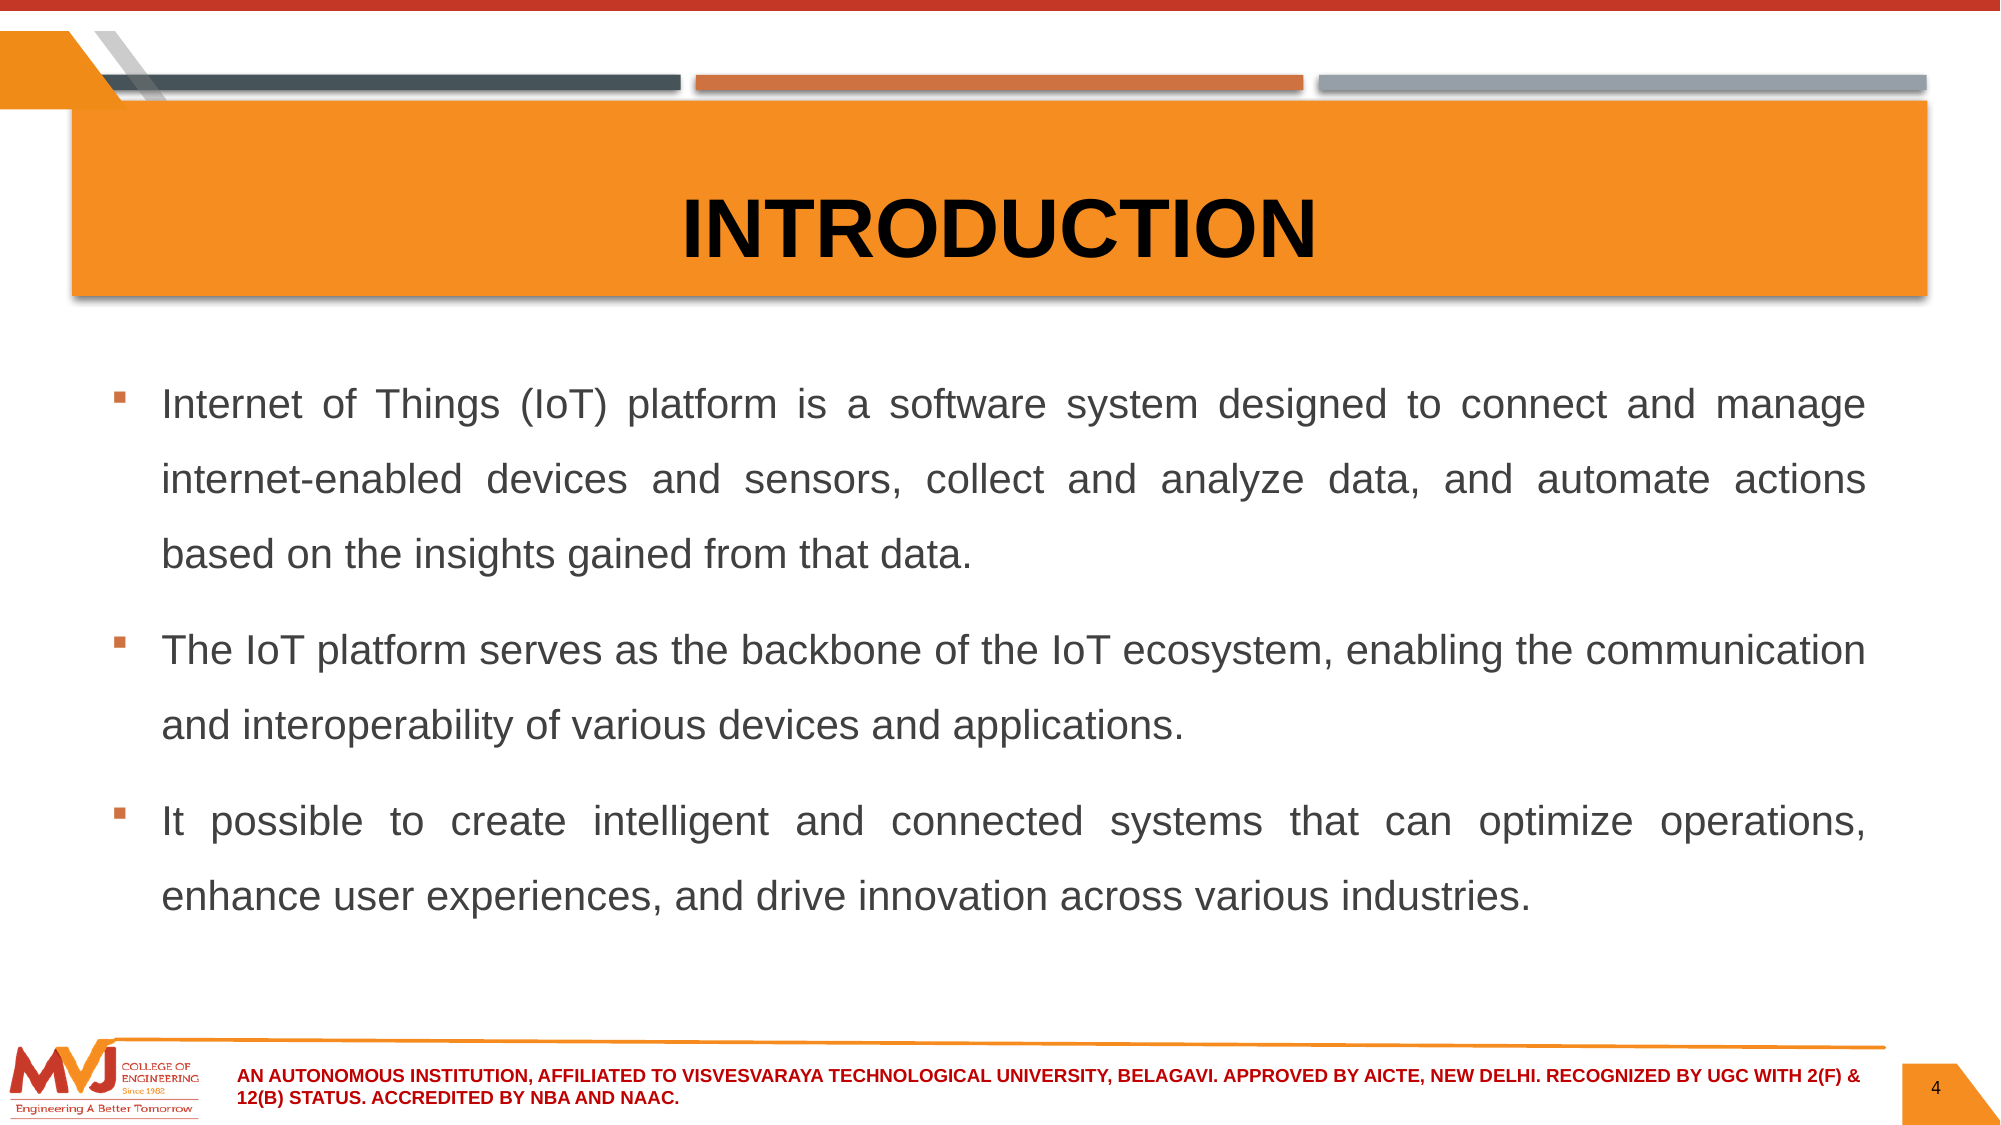

# Introduction
Internet of Things (IoT) platform is a software system designed to connect and manage internet-enabled devices and sensors, collect and analyze data, and automate actions based on the insights gained from that data.
The IoT platform serves as the backbone of the IoT ecosystem, enabling the communication and interoperability of various devices and applications.
It possible to create intelligent and connected systems that can optimize operations, enhance user experiences, and drive innovation across various industries.

An Autonomous Institution, Affiliated to Visvesvaraya Technological University, Belagavi. Approved By AICTE, New Delhi. Recognized by UGC with 2(f) & 12(B) status. Accredited by NBA and NAAC.
4